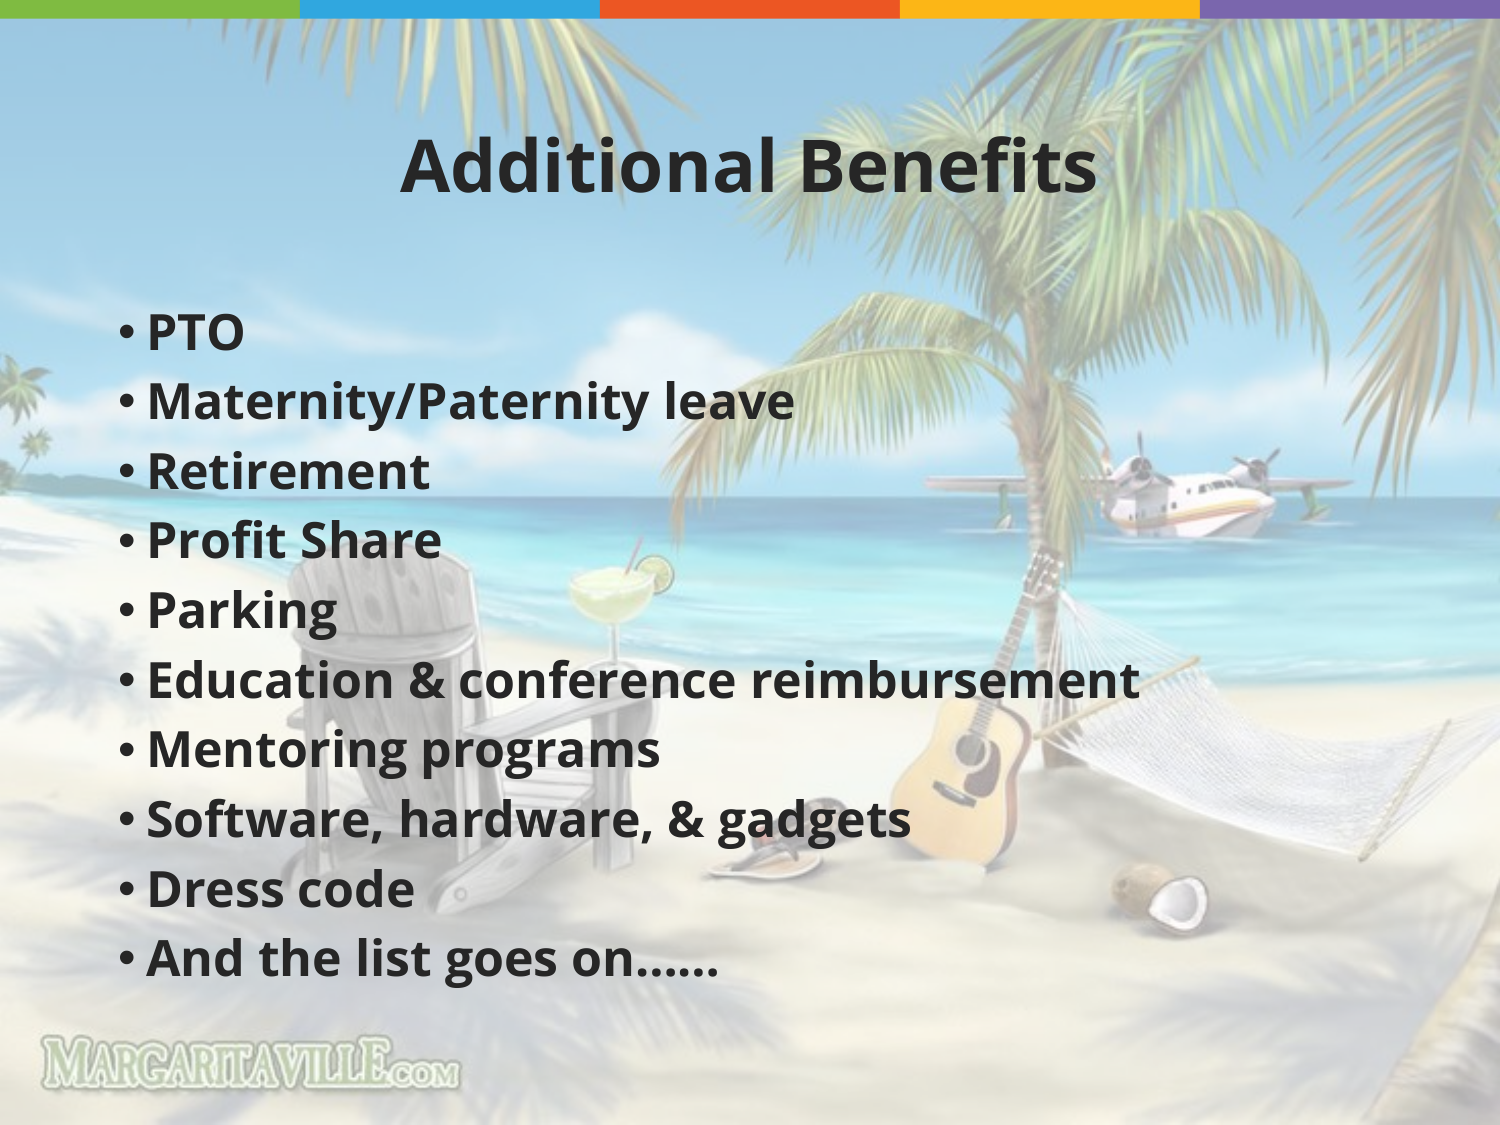

# Additional Benefits
PTO
Maternity/Paternity leave
Retirement
Profit Share
Parking
Education & conference reimbursement
Mentoring programs
Software, hardware, & gadgets
Dress code
And the list goes on……